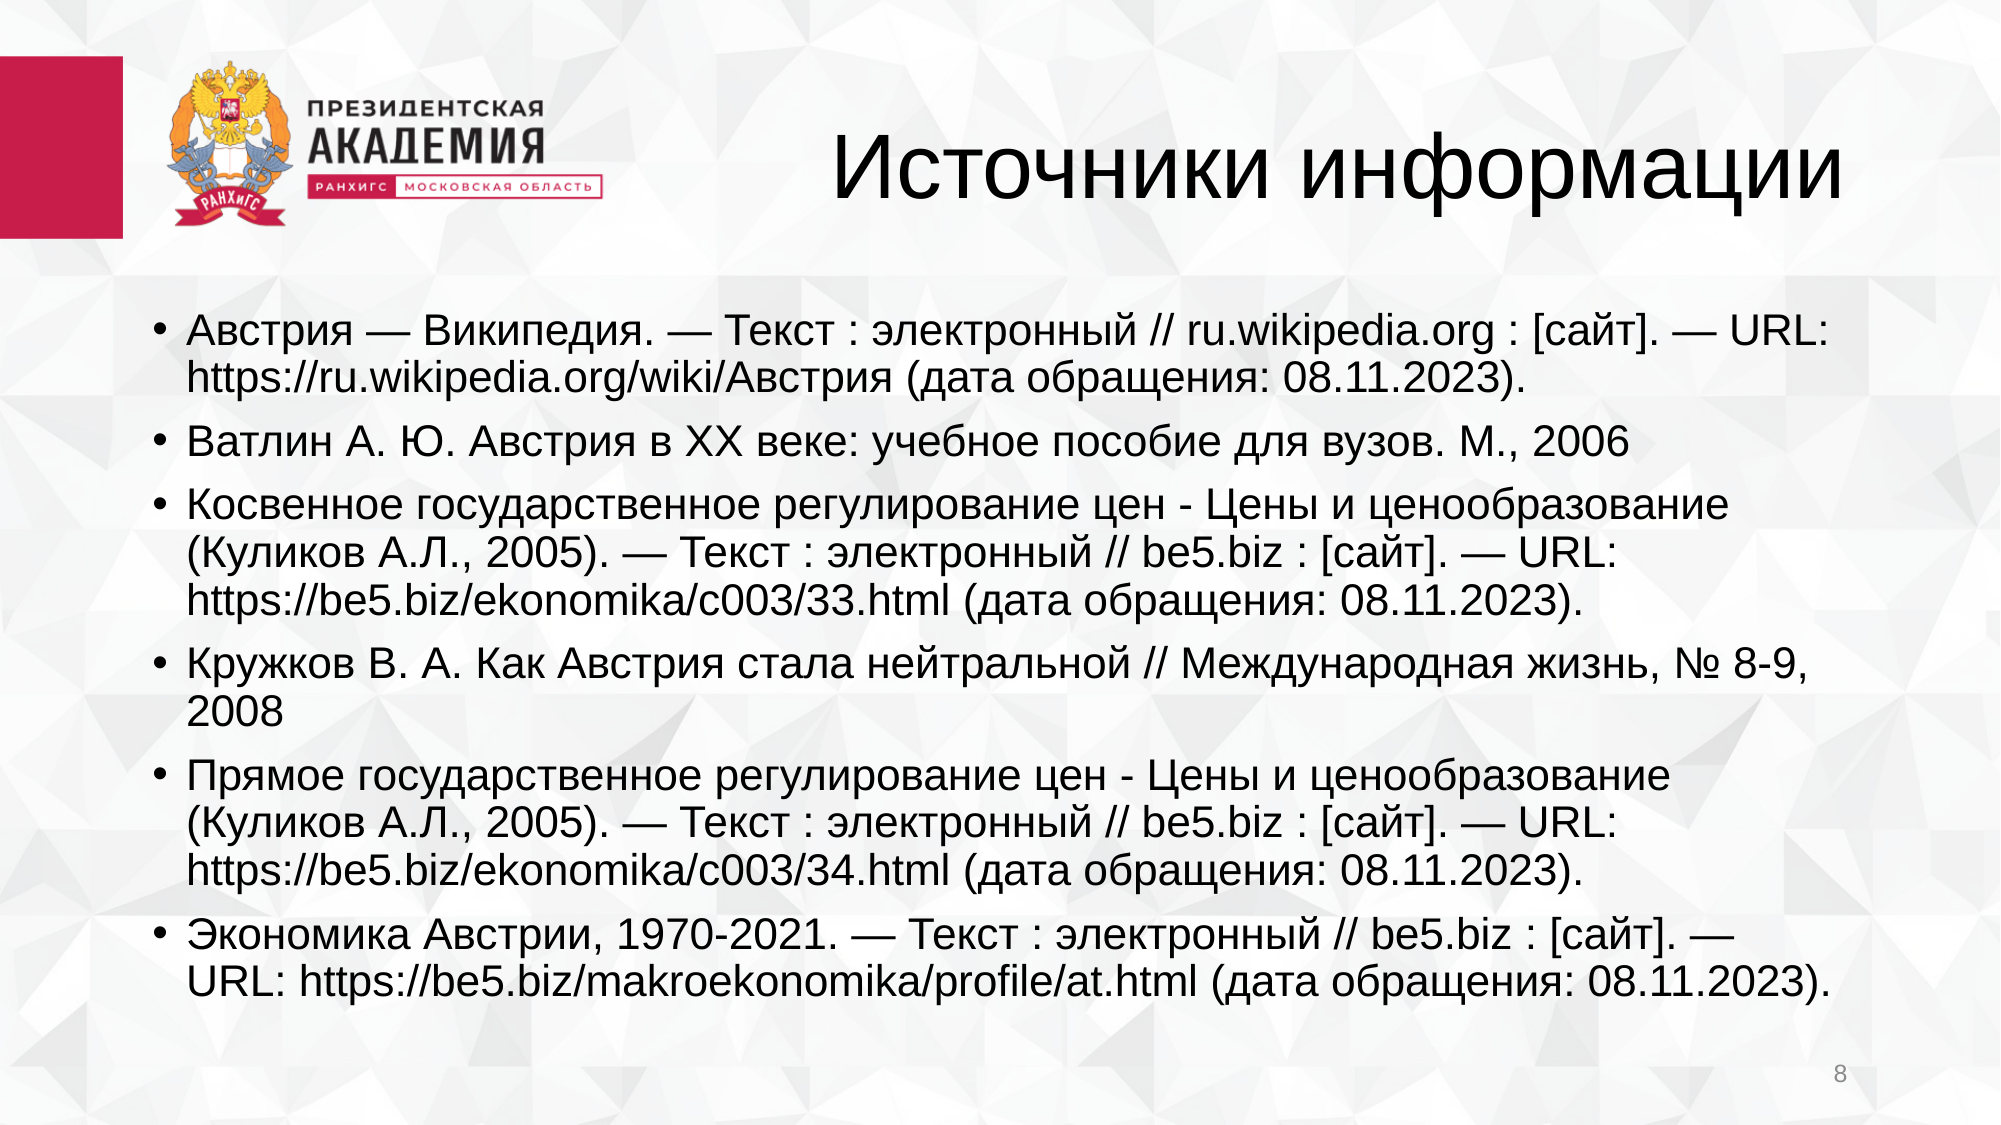

# Источники информации
Австрия — Википедия. — Текст : электронный // ru.wikipedia.org : [сайт]. — URL: https://ru.wikipedia.org/wiki/Австрия (дата обращения: 08.11.2023).
Ватлин А. Ю. Австрия в XX веке: учебное пособие для вузов. М., 2006
Косвенное государственное регулирование цен - Цены и ценообразование (Куликов А.Л., 2005). — Текст : электронный // be5.biz : [сайт]. — URL: https://be5.biz/ekonomika/c003/33.html (дата обращения: 08.11.2023).
Кружков В. А. Как Австрия стала нейтральной // Международная жизнь, № 8-9, 2008
Прямое государственное регулирование цен - Цены и ценообразование (Куликов А.Л., 2005). — Текст : электронный // be5.biz : [сайт]. — URL: https://be5.biz/ekonomika/c003/34.html (дата обращения: 08.11.2023).
Экономика Австрии, 1970-2021. — Текст : электронный // be5.biz : [сайт]. — URL: https://be5.biz/makroekonomika/profile/at.html (дата обращения: 08.11.2023).
8